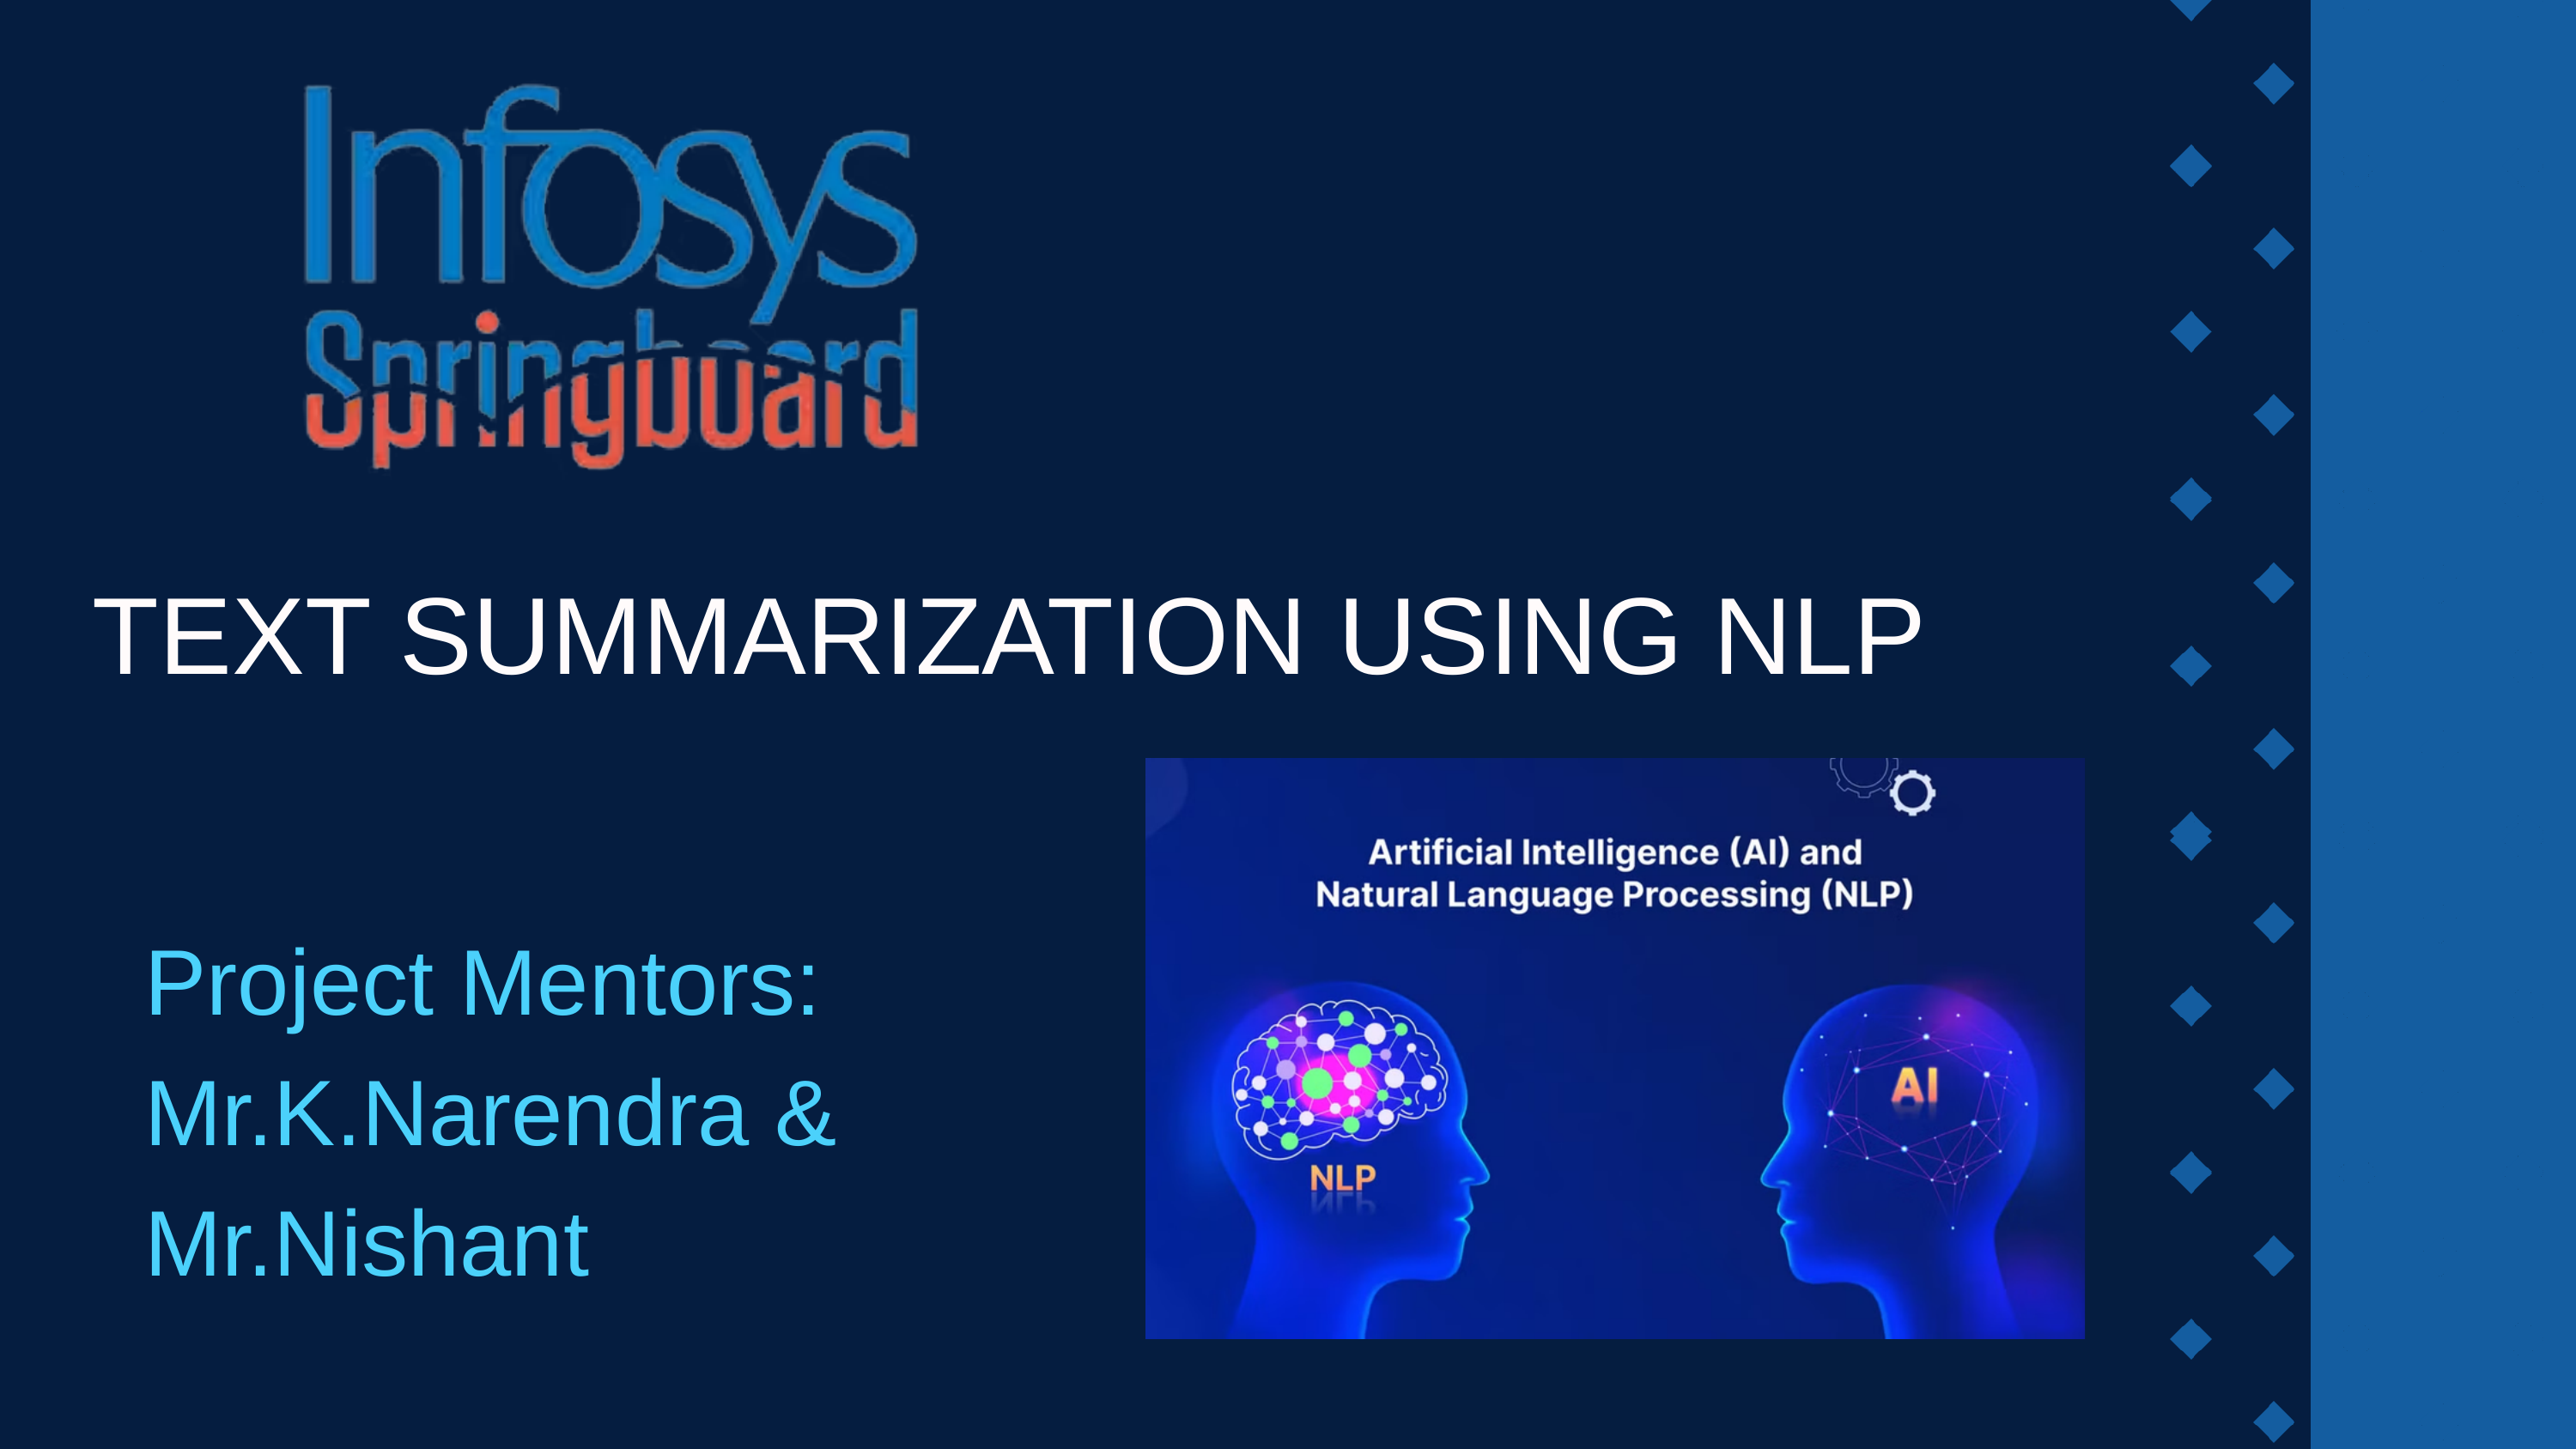

TEXT SUMMARIZATION USING NLP

Project Mentors:
Mr.K.Narendra &
Mr.Nishant